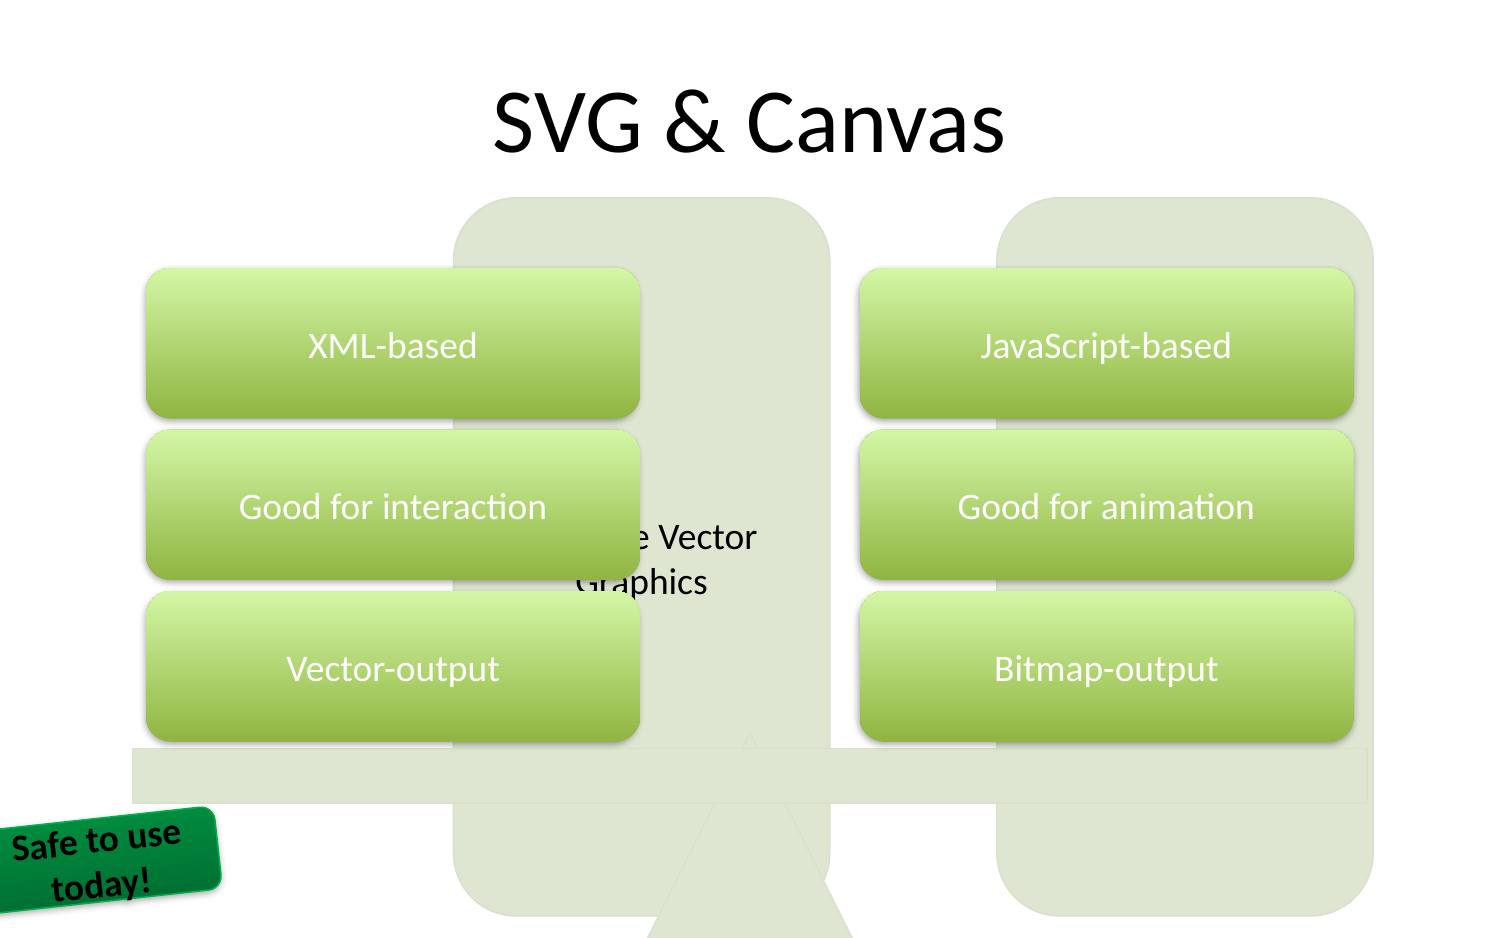

# SVG & Canvas
Scalable Vector Graphics
Vector-output
Good for interaction
Canvas
Bitmap-output
Good for animation
JavaScript-based
XML-based
Safe to use today!